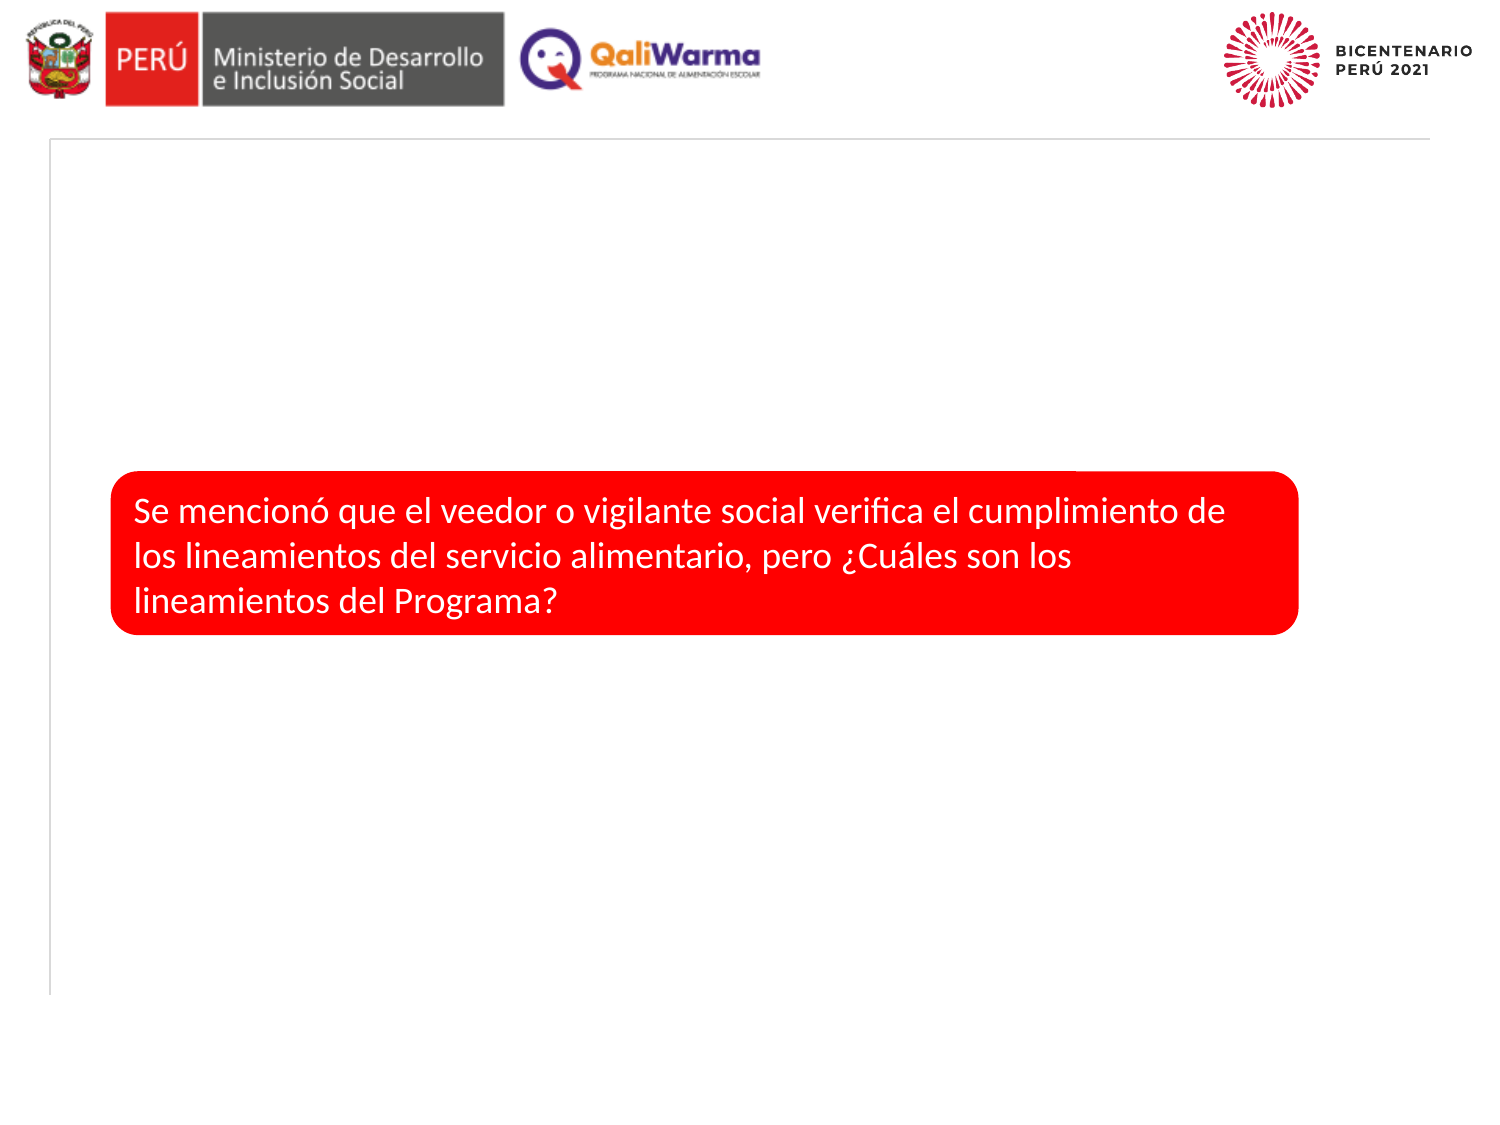

Se mencionó que el veedor o vigilante social verifica el cumplimiento de los lineamientos del servicio alimentario, pero ¿Cuáles son los lineamientos del Programa?